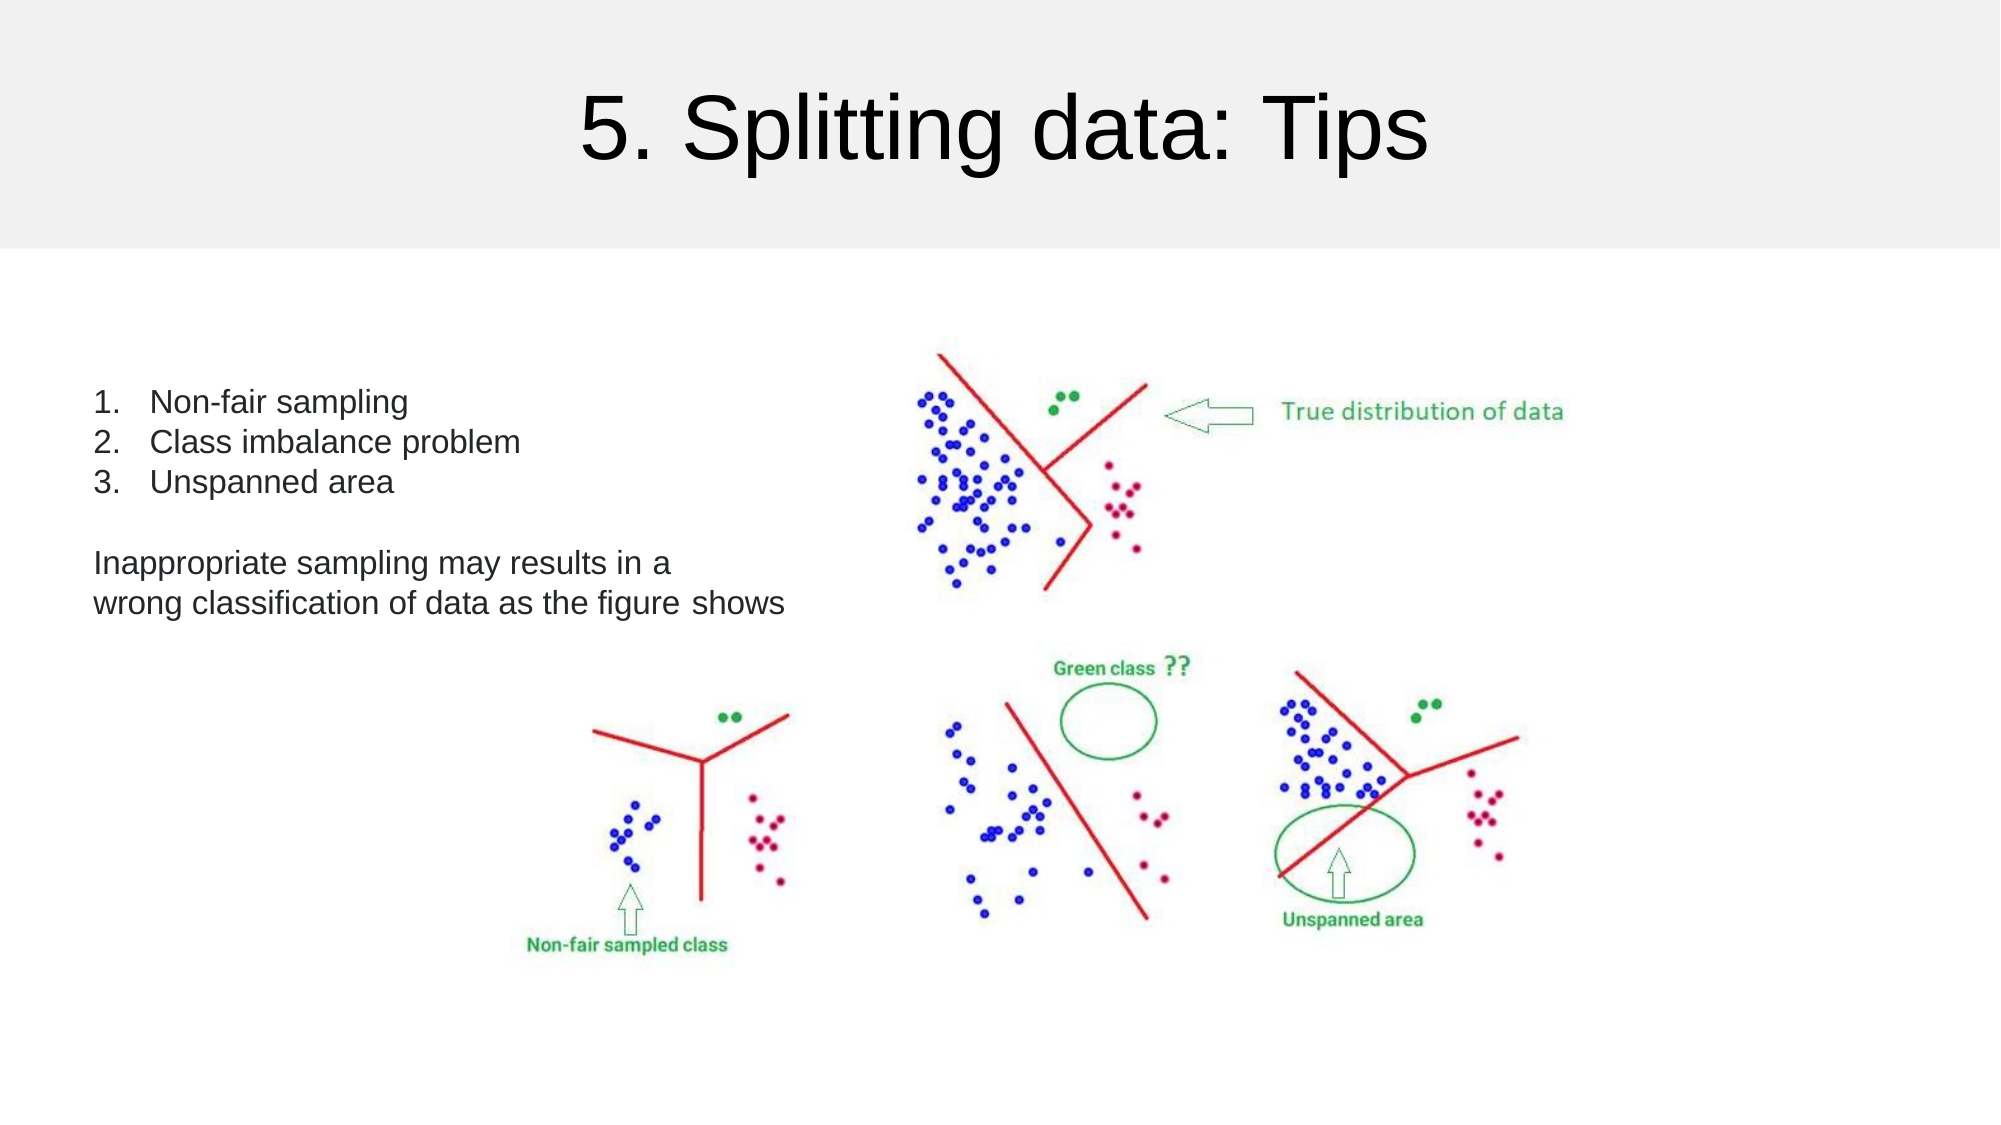

5. Splitting data: Tips

Non-fair sampling
Class imbalance problem
Unspanned area

Inappropriate sampling may results in a
wrong classification of data as the figure shows